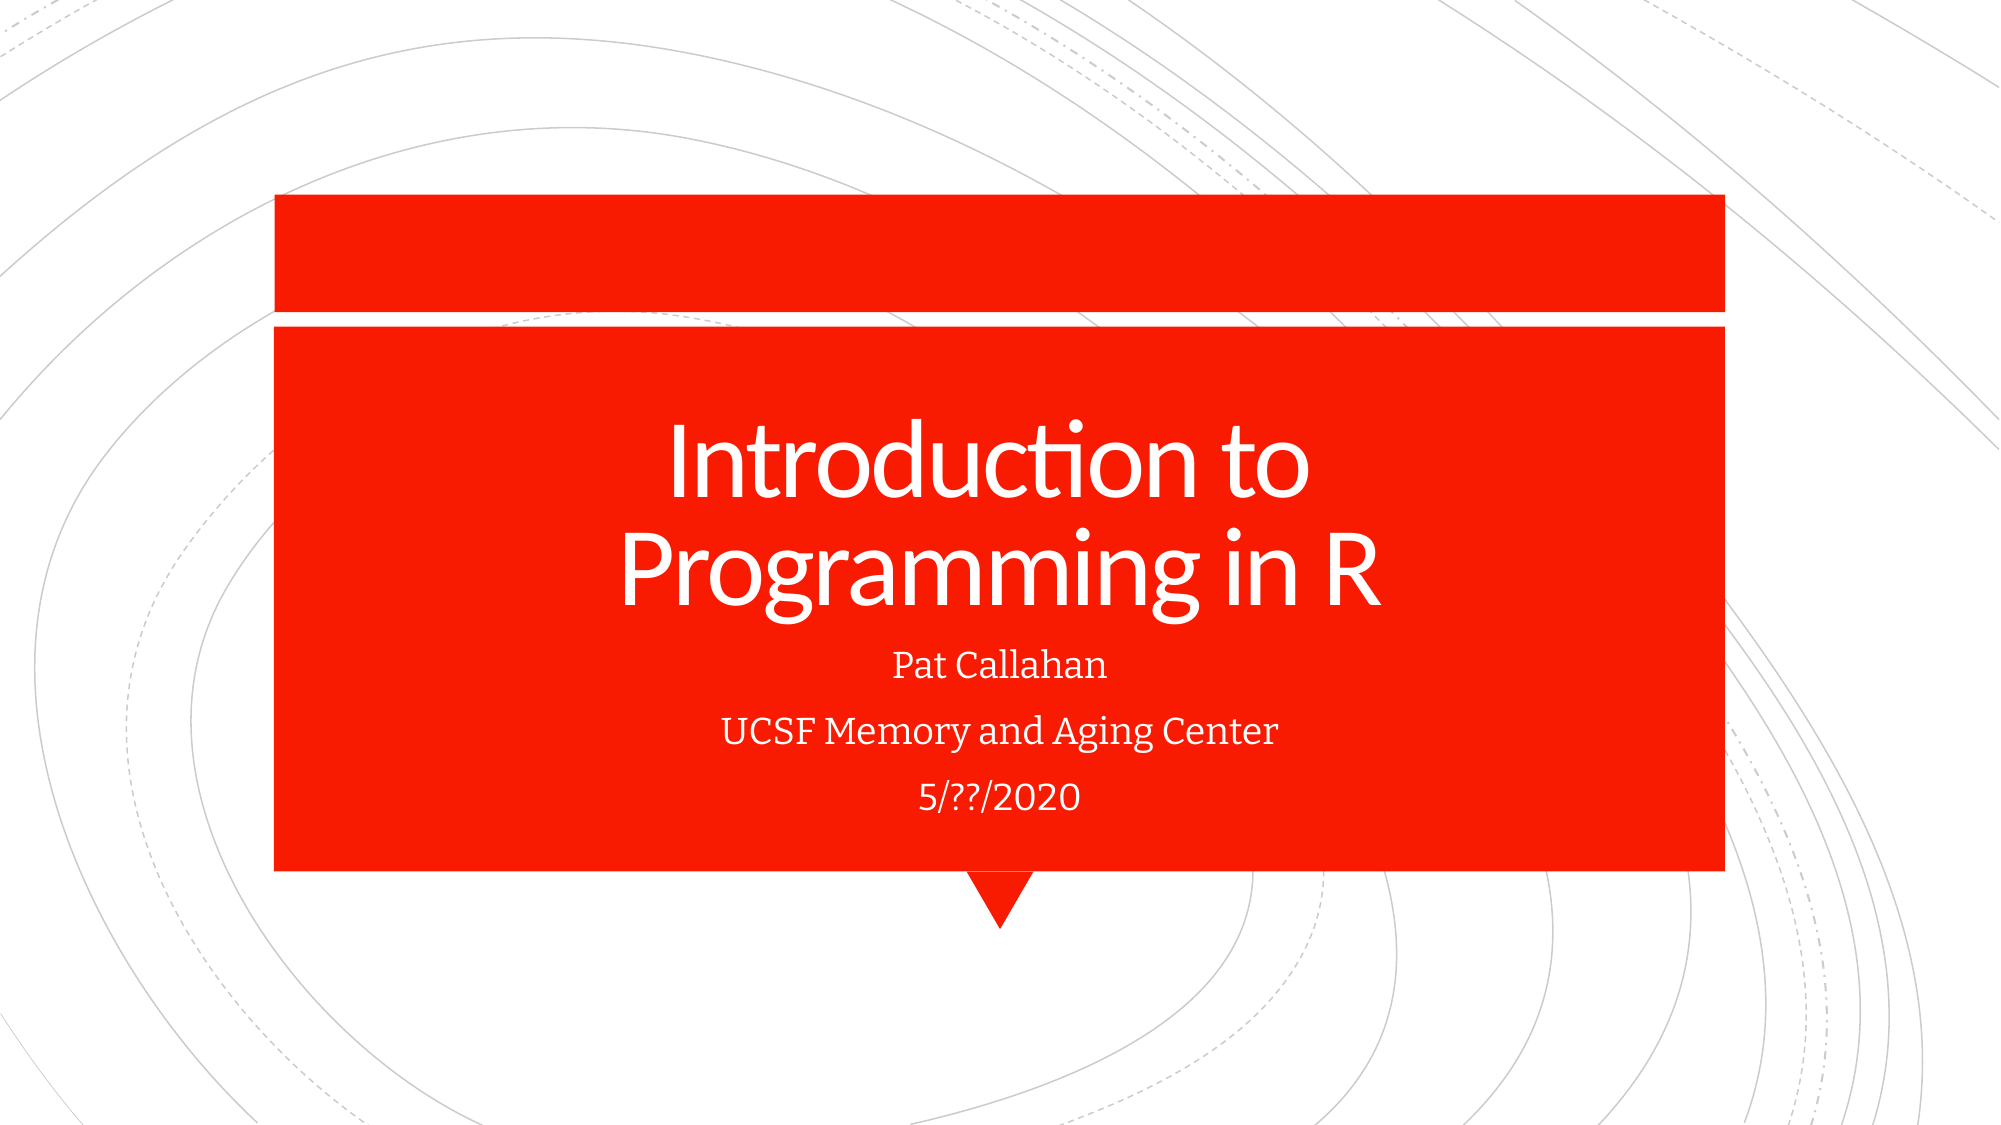

# Introduction to Programming in R
Pat Callahan
UCSF Memory and Aging Center
5/??/2020